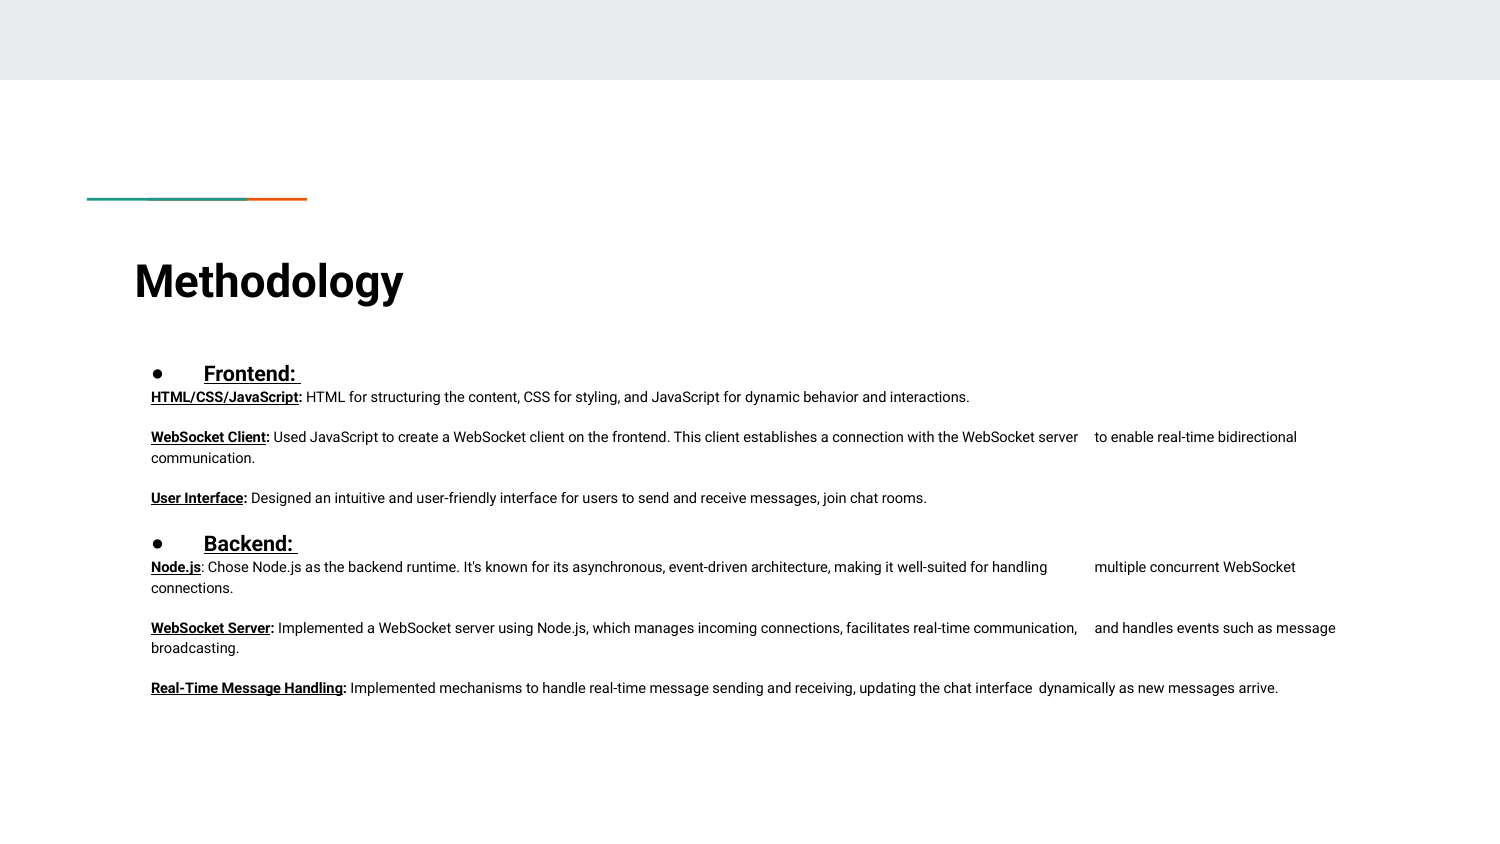

# Methodology

Frontend:
	HTML/CSS/JavaScript: HTML for structuring the content, CSS for styling, and JavaScript for dynamic behavior and interactions.

	WebSocket Client: Used JavaScript to create a WebSocket client on the frontend. This client establishes a connection with the WebSocket server 	to enable real-time bidirectional communication.

	User Interface: Designed an intuitive and user-friendly interface for users to send and receive messages, join chat rooms.

Backend:
	Node.js: Chose Node.js as the backend runtime. It's known for its asynchronous, event-driven architecture, making it well-suited for handling 	multiple concurrent WebSocket connections.

	WebSocket Server: Implemented a WebSocket server using Node.js, which manages incoming connections, facilitates real-time communication, 	and handles events such as message broadcasting.

	Real-Time Message Handling: Implemented mechanisms to handle real-time message sending and receiving, updating the chat interface 	dynamically as new messages arrive.